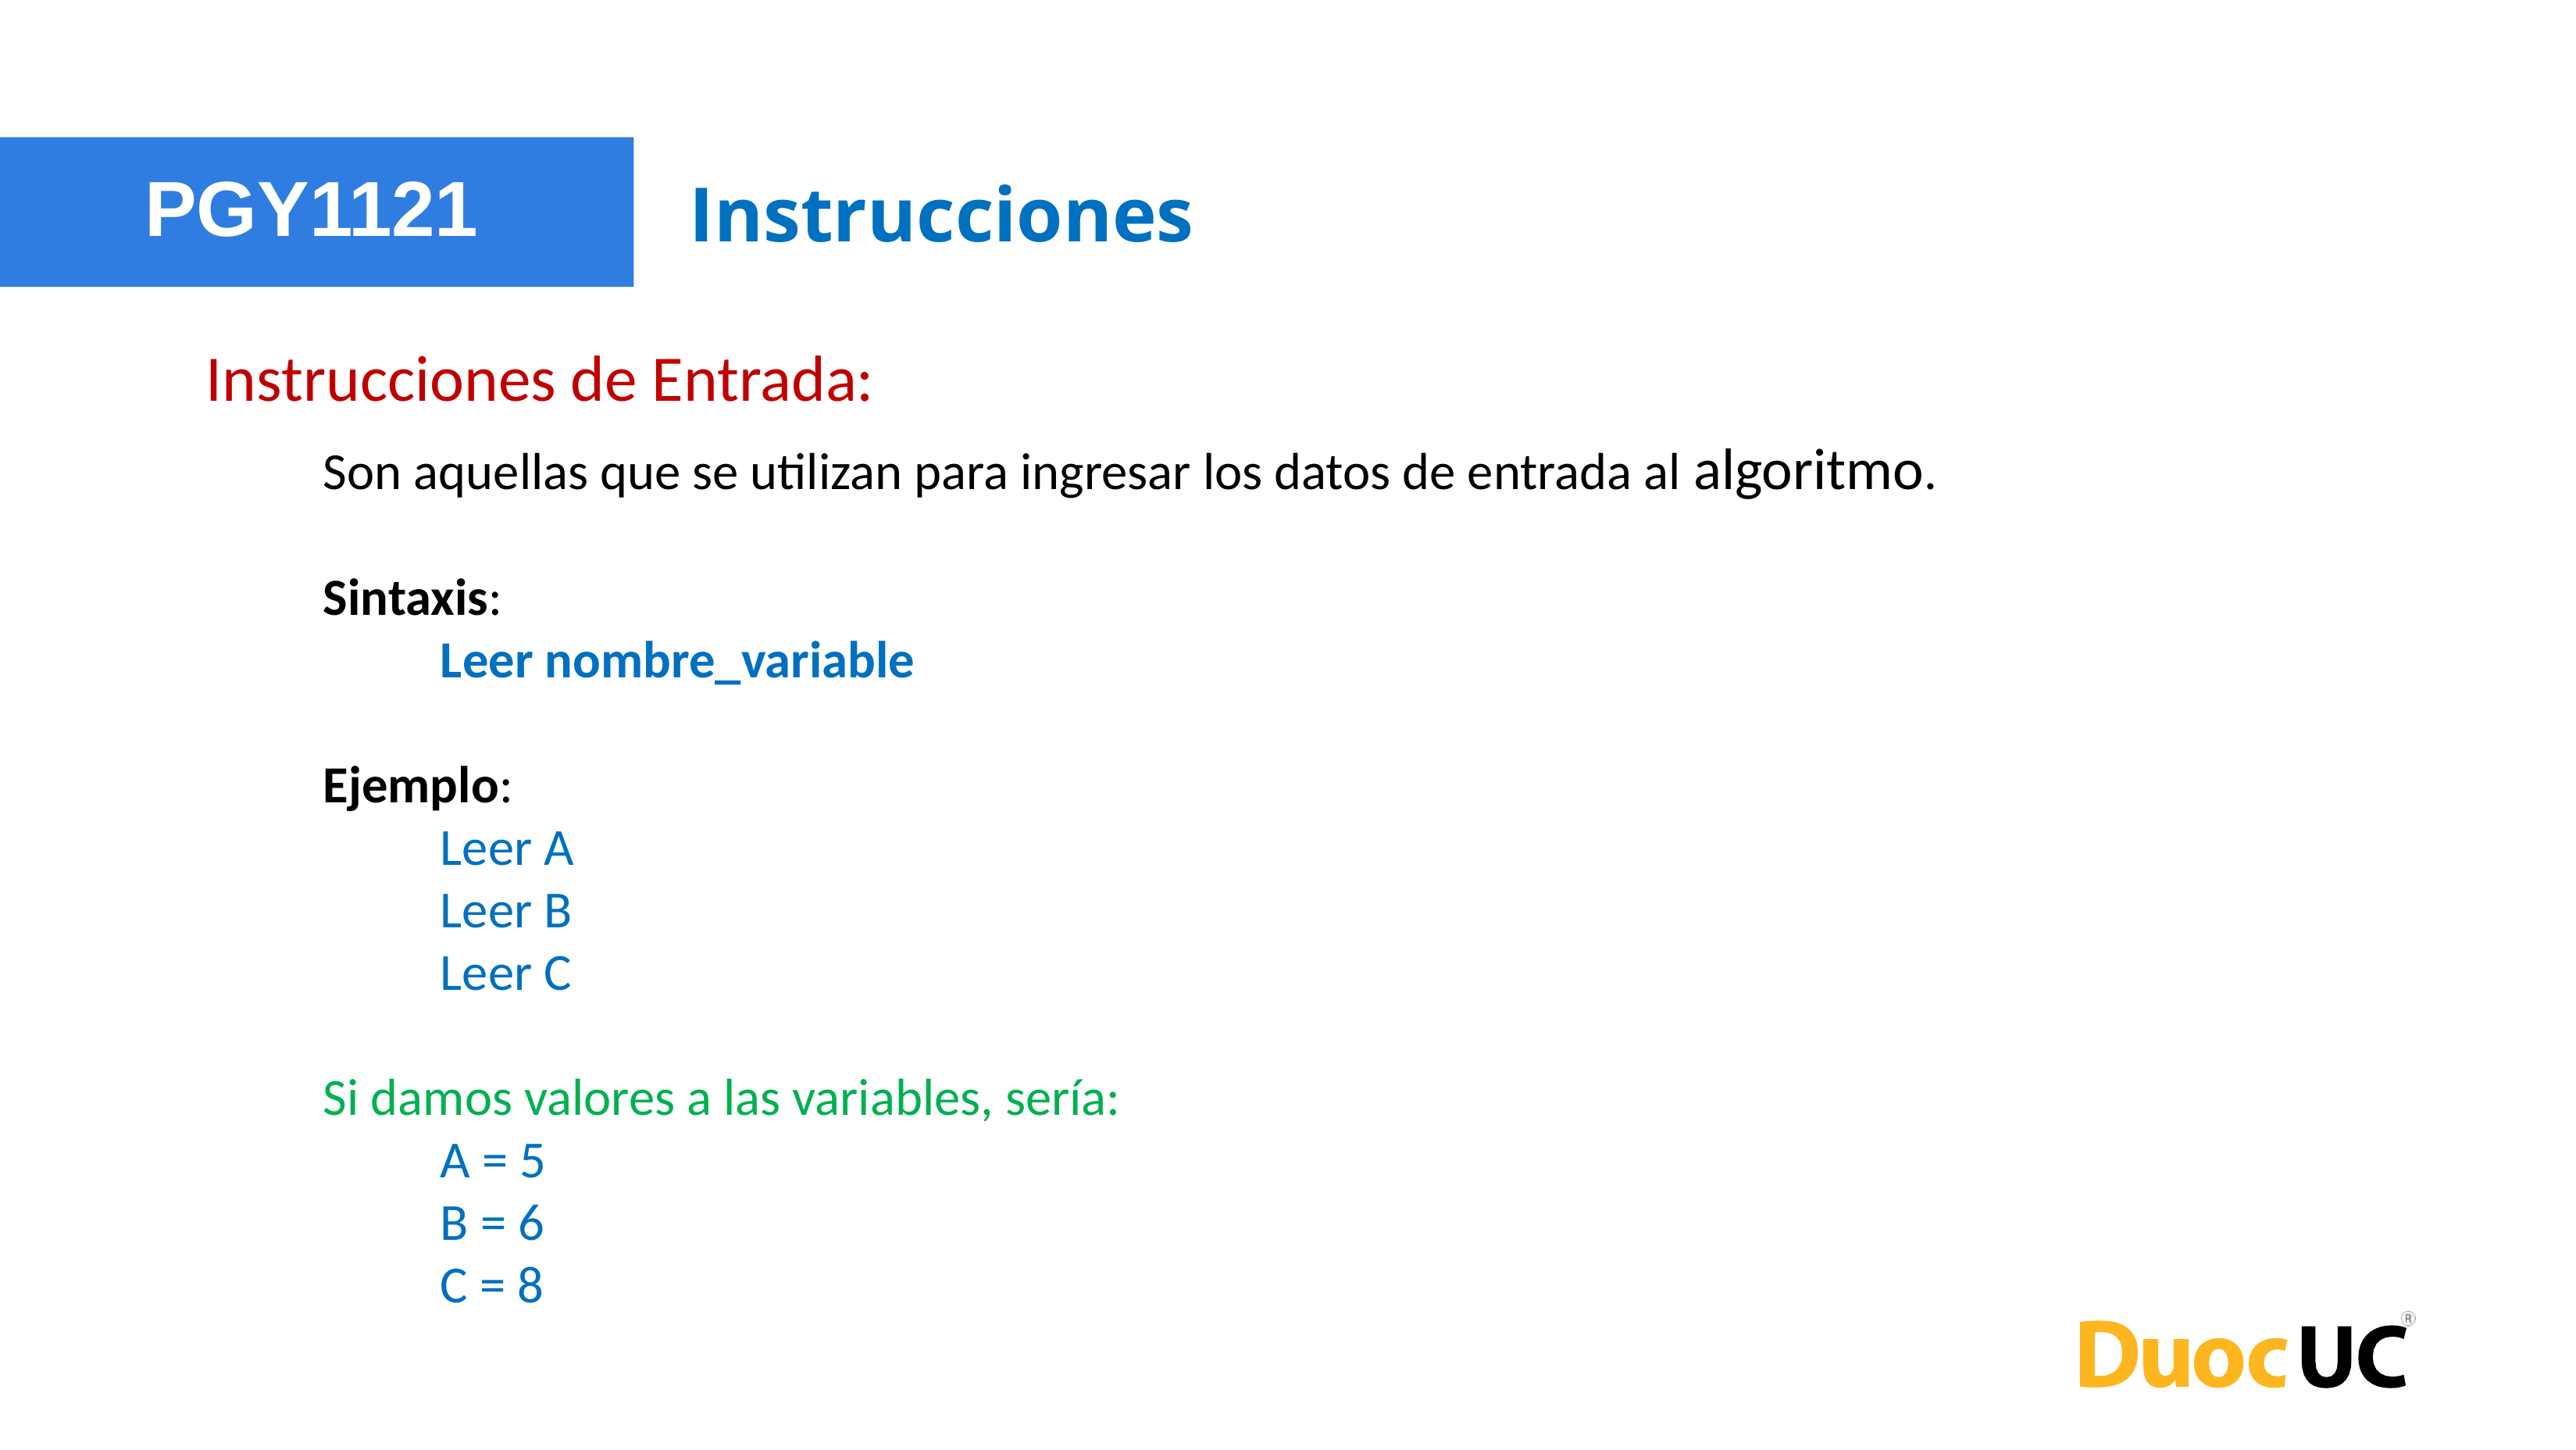

PGY1121
Instrucciones
Instrucciones de Entrada:
Son aquellas que se utilizan para ingresar los datos de entrada al algoritmo.
Sintaxis:
	Leer nombre_variable
Ejemplo:
	Leer A
	Leer B
	Leer C
Si damos valores a las variables, sería:
	A = 5
	B = 6
	C = 8